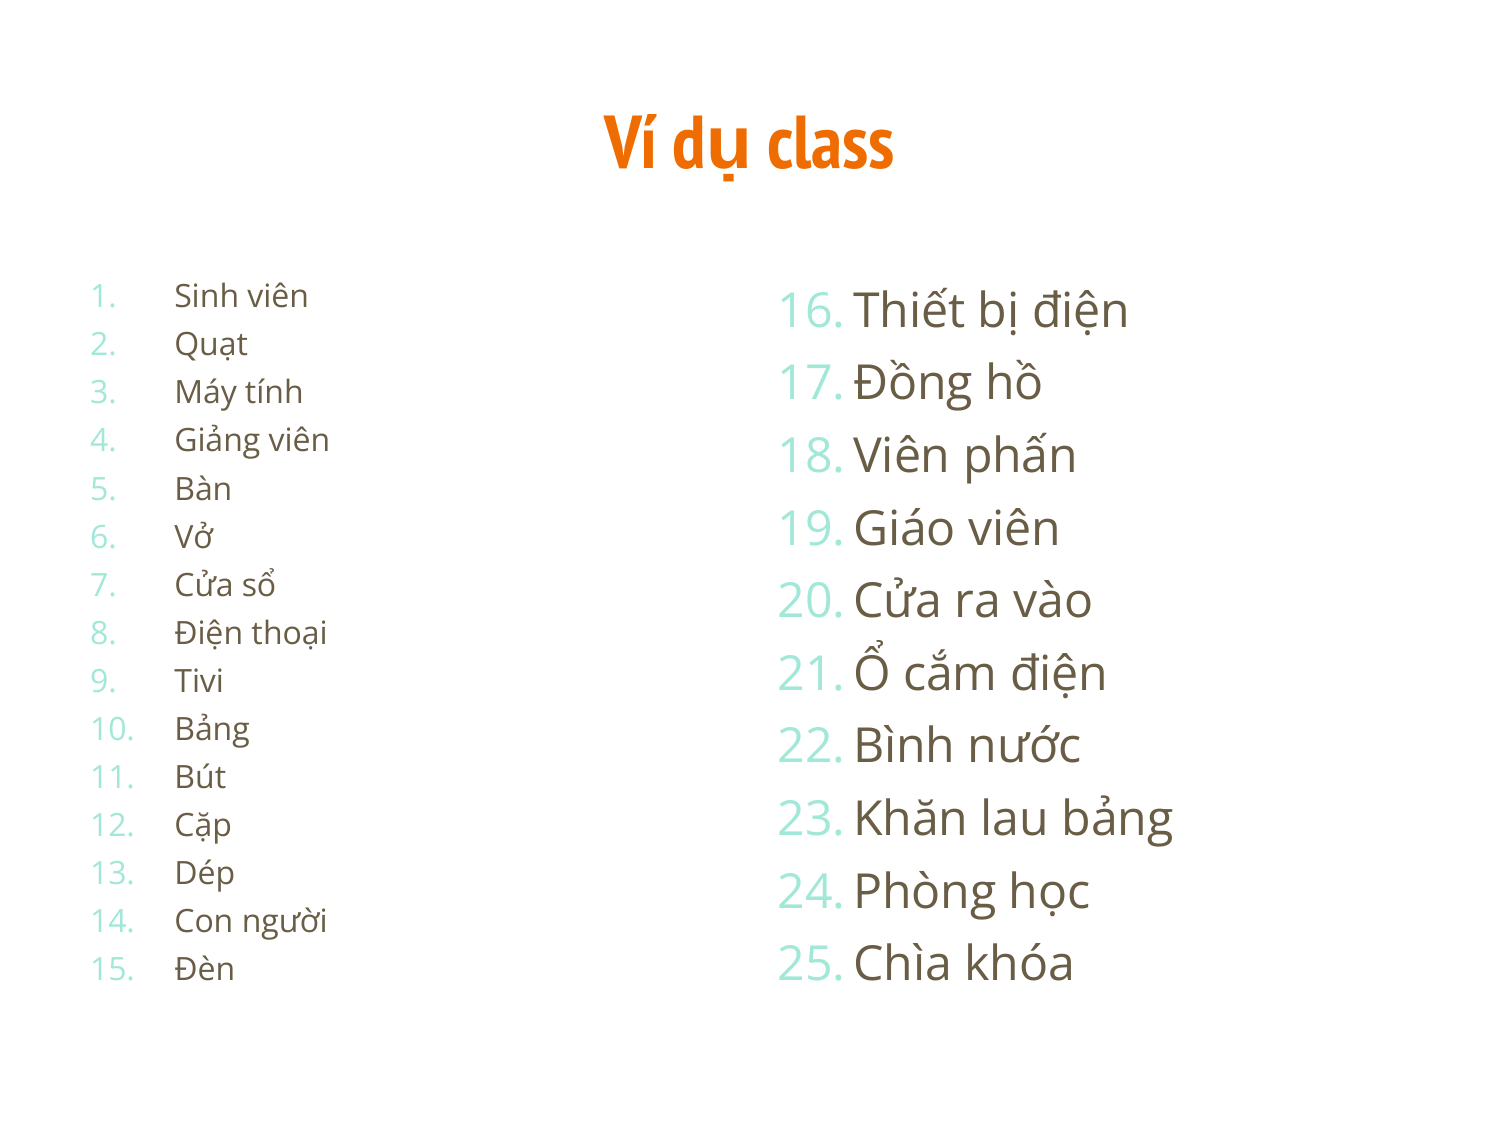

# Ví dụ class
Sinh viên
Quạt
Máy tính
Giảng viên
Bàn
Vở
Cửa sổ
Điện thoại
Tivi
Bảng
Bút
Cặp
Dép
Con người
Đèn
Thiết bị điện
Đồng hồ
Viên phấn
Giáo viên
Cửa ra vào
Ổ cắm điện
Bình nước
Khăn lau bảng
Phòng học
Chìa khóa